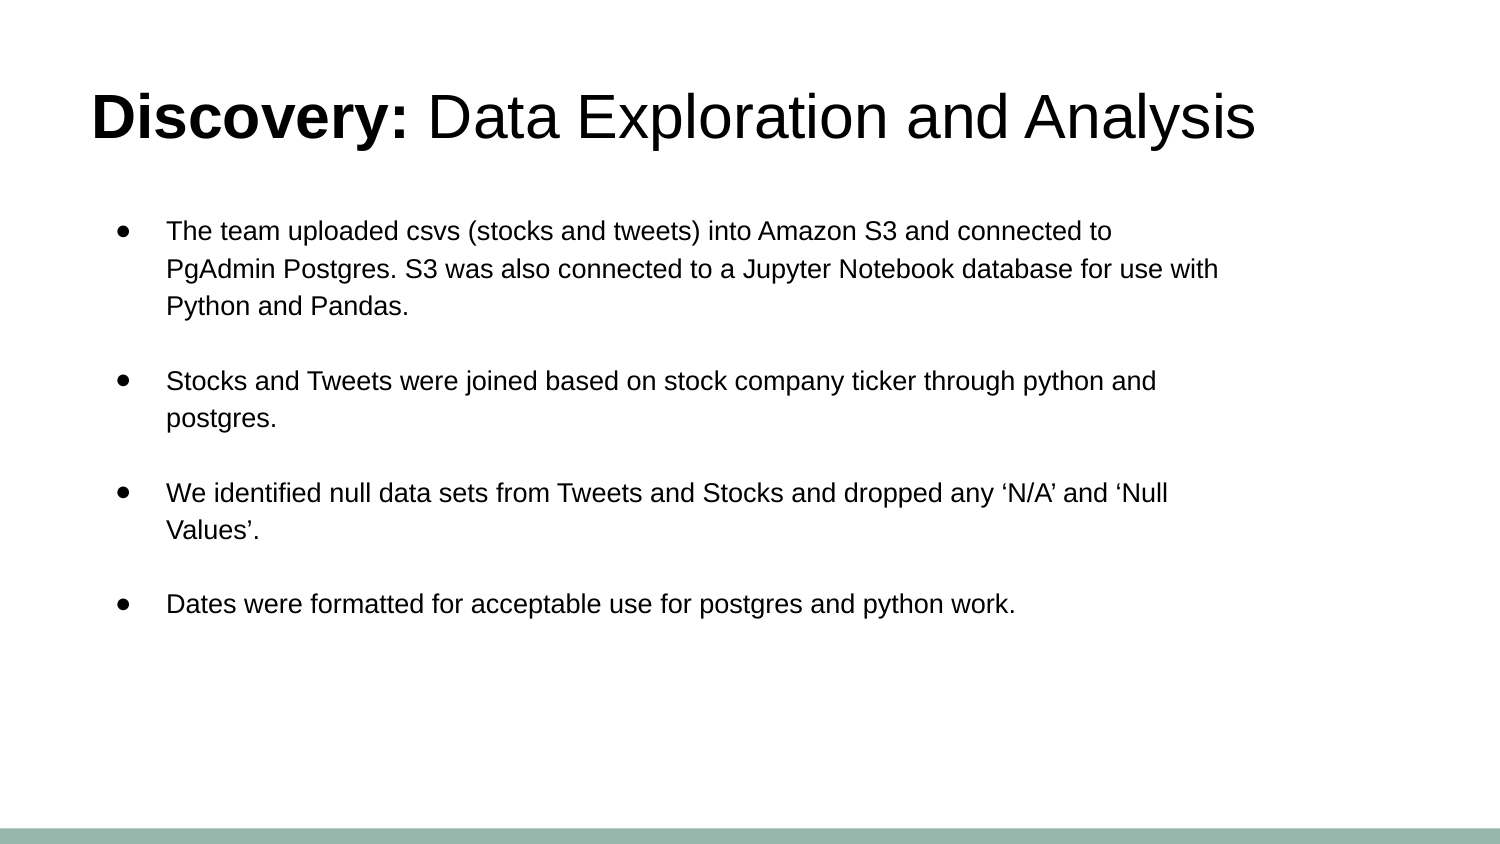

# Discovery: Data Exploration and Analysis

The team uploaded csvs (stocks and tweets) into Amazon S3 and connected to PgAdmin Postgres. S3 was also connected to a Jupyter Notebook database for use with Python and Pandas.

Stocks and Tweets were joined based on stock company ticker through python and postgres.

We identified null data sets from Tweets and Stocks and dropped any ‘N/A’ and ‘Null Values’.

Dates were formatted for acceptable use for postgres and python work.